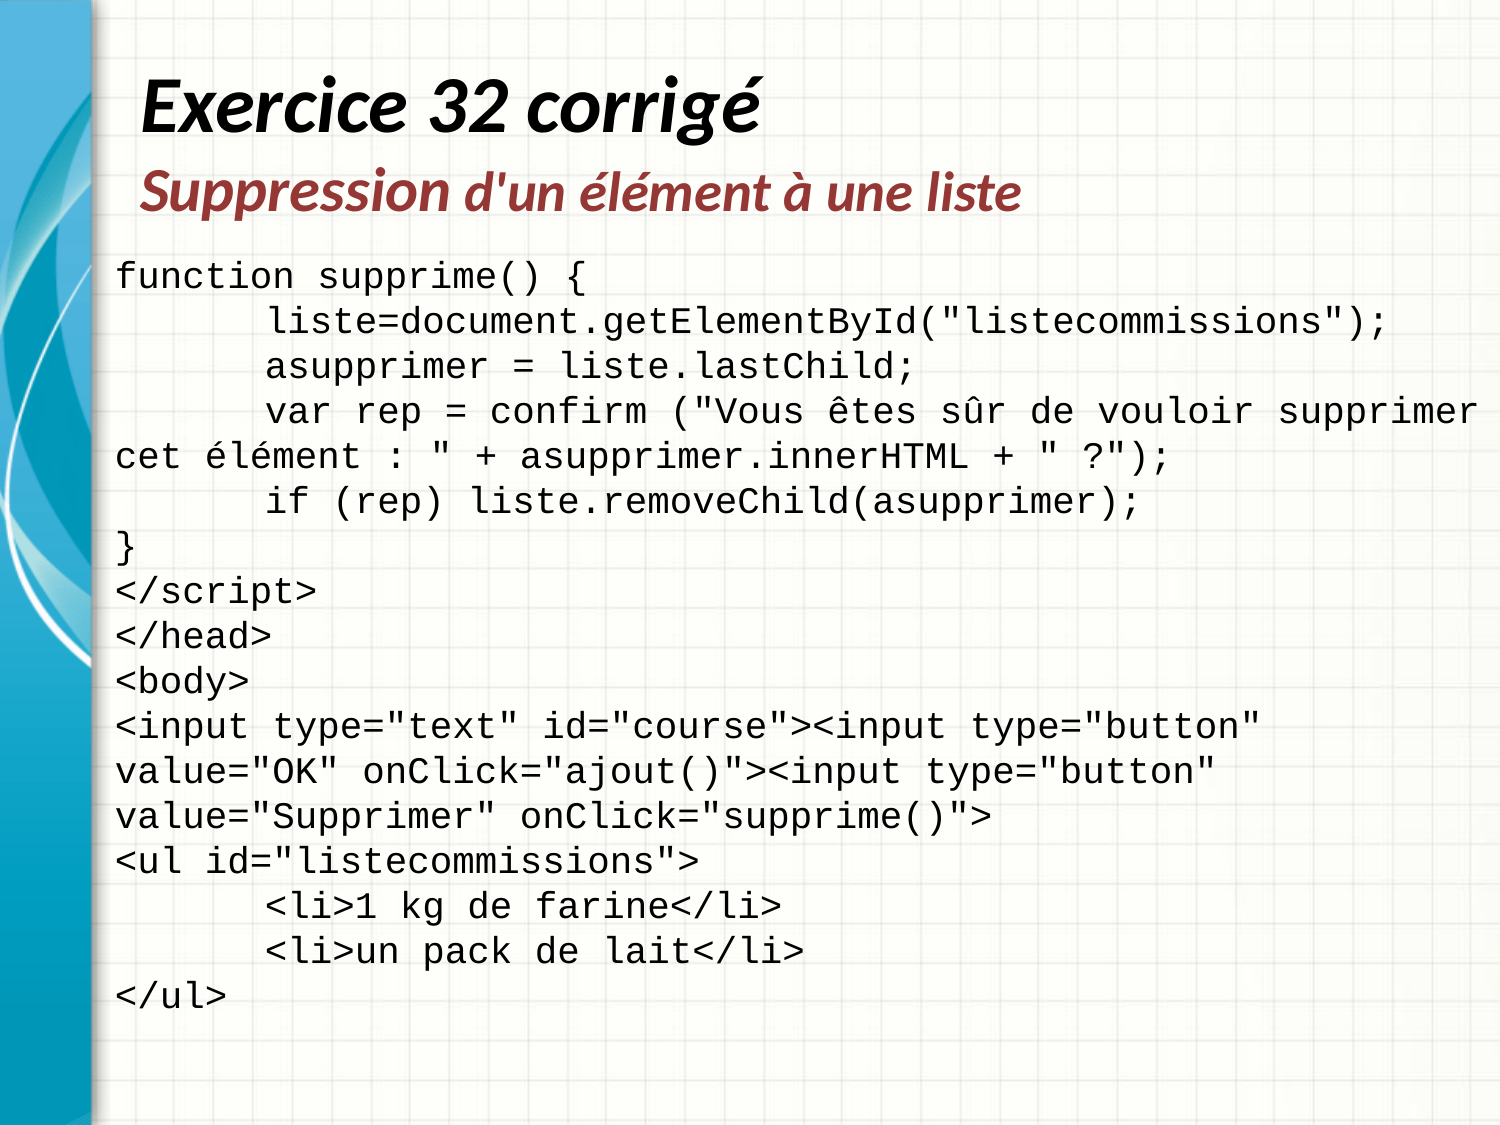

# Exercice 32 corrigé Suppression d'un élément à une liste

function supprime() {
	liste=document.getElementById("listecommissions");
	asupprimer = liste.lastChild;
	var rep = confirm ("Vous êtes sûr de vouloir supprimer cet élément : " + asupprimer.innerHTML + " ?");
	if (rep) liste.removeChild(asupprimer);
}
</script>
</head>
<body>
<input type="text" id="course"><input type="button" value="OK" onClick="ajout()"><input type="button" value="Supprimer" onClick="supprime()">
<ul id="listecommissions">
	<li>1 kg de farine</li>
	<li>un pack de lait</li>
</ul>